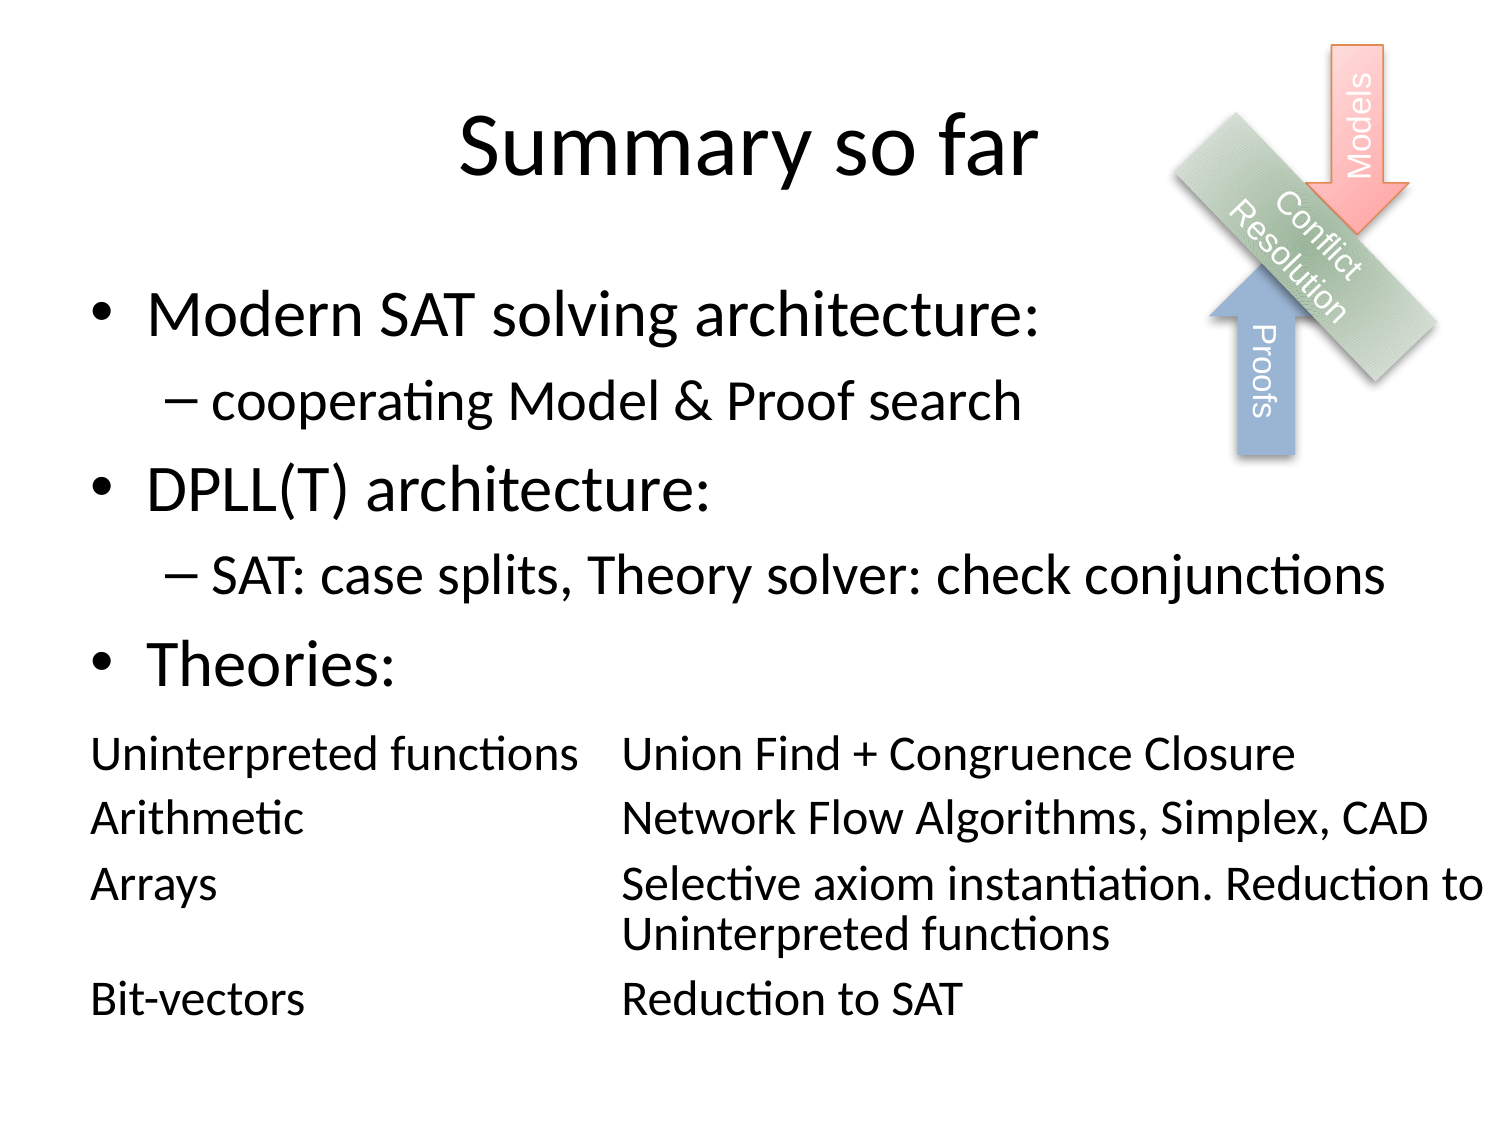

# Summary so far
Models
Conflict Resolution
Modern SAT solving architecture:
cooperating Model & Proof search
DPLL(T) architecture:
SAT: case splits, Theory solver: check conjunctions
Theories:

Proofs
| Uninterpreted functions | Union Find + Congruence Closure |
| --- | --- |
| Arithmetic | Network Flow Algorithms, Simplex, CAD |
| Arrays | Selective axiom instantiation. Reduction to Uninterpreted functions |
| Bit-vectors | Reduction to SAT |